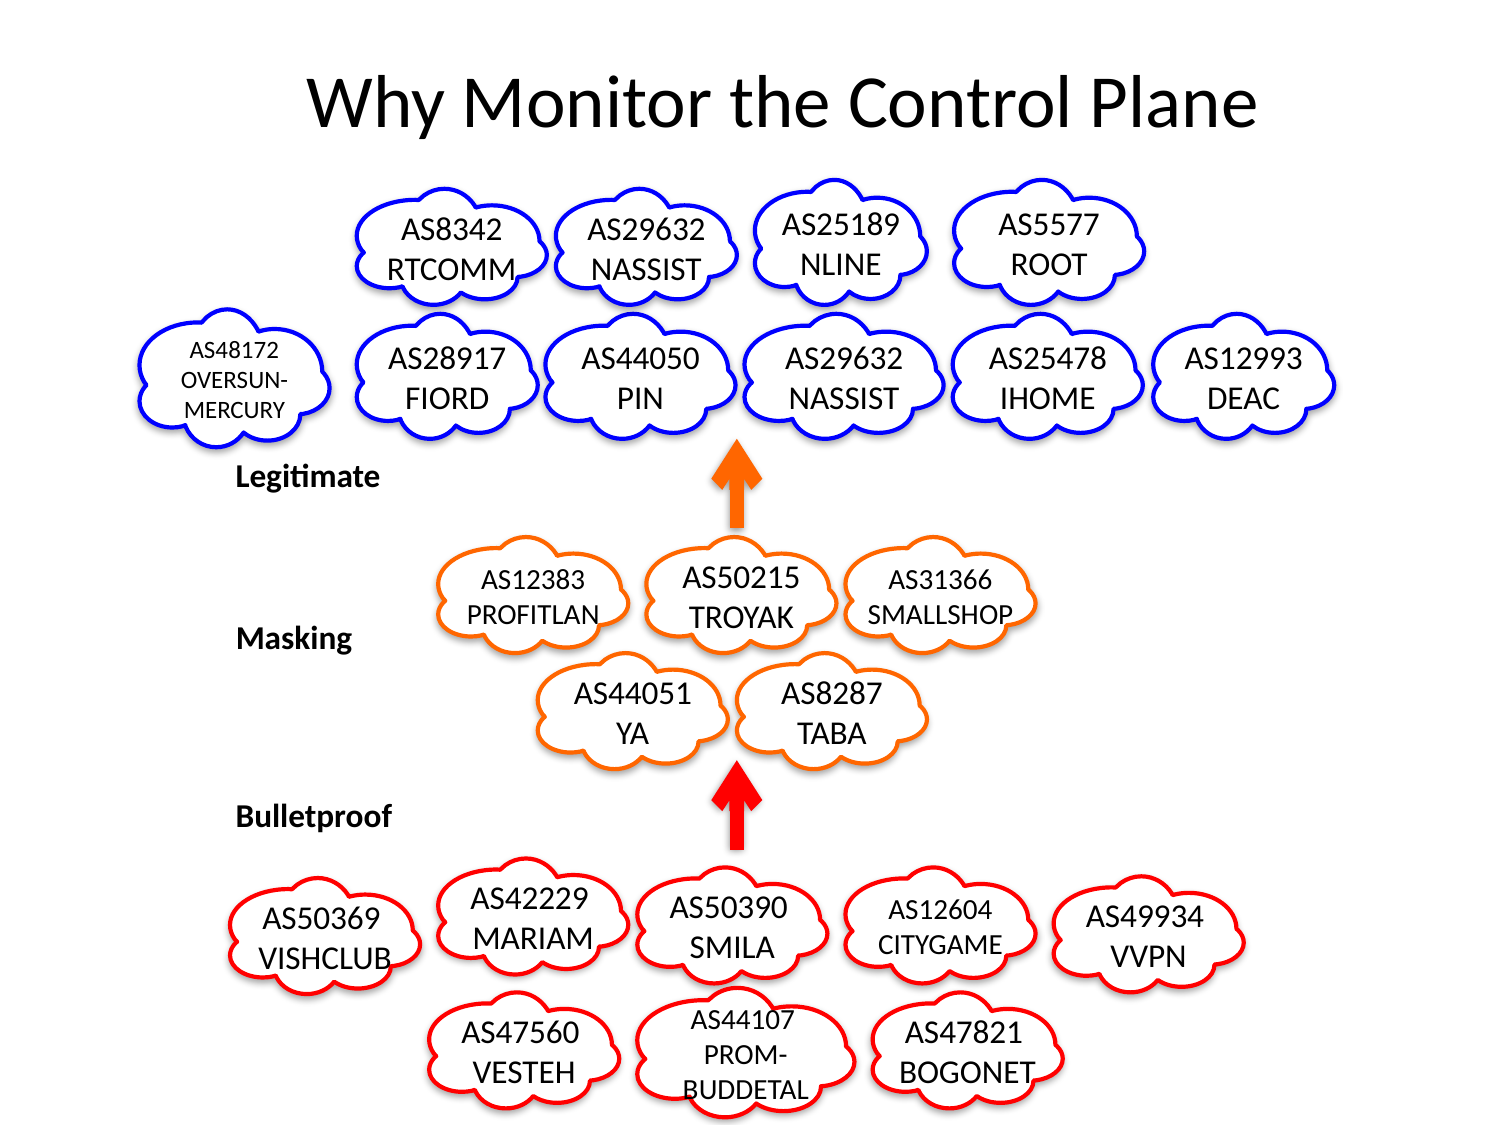

# Why Monitor the Control Plane
AS25189
NLINE
AS5577
ROOT
AS8342
RTCOMM
AS29632
NASSIST
AS48172
OVERSUN-MERCURY
AS28917
FIORD
AS44050
PIN
AS29632
NASSIST
AS25478
IHOME
AS12993
DEAC
Legitimate
AS12383
PROFITLAN
AS50215
TROYAK
AS31366
SMALLSHOP
Masking
AS44051
YA
AS8287
TABA
Bulletproof
AS42229
MARIAM
AS50390
SMILA
AS12604
CITYGAME
AS49934
VVPN
AS50369
VISHCLUB
AS44107
PROM-
BUDDETAL
AS47560
VESTEH
AS47821
BOGONET